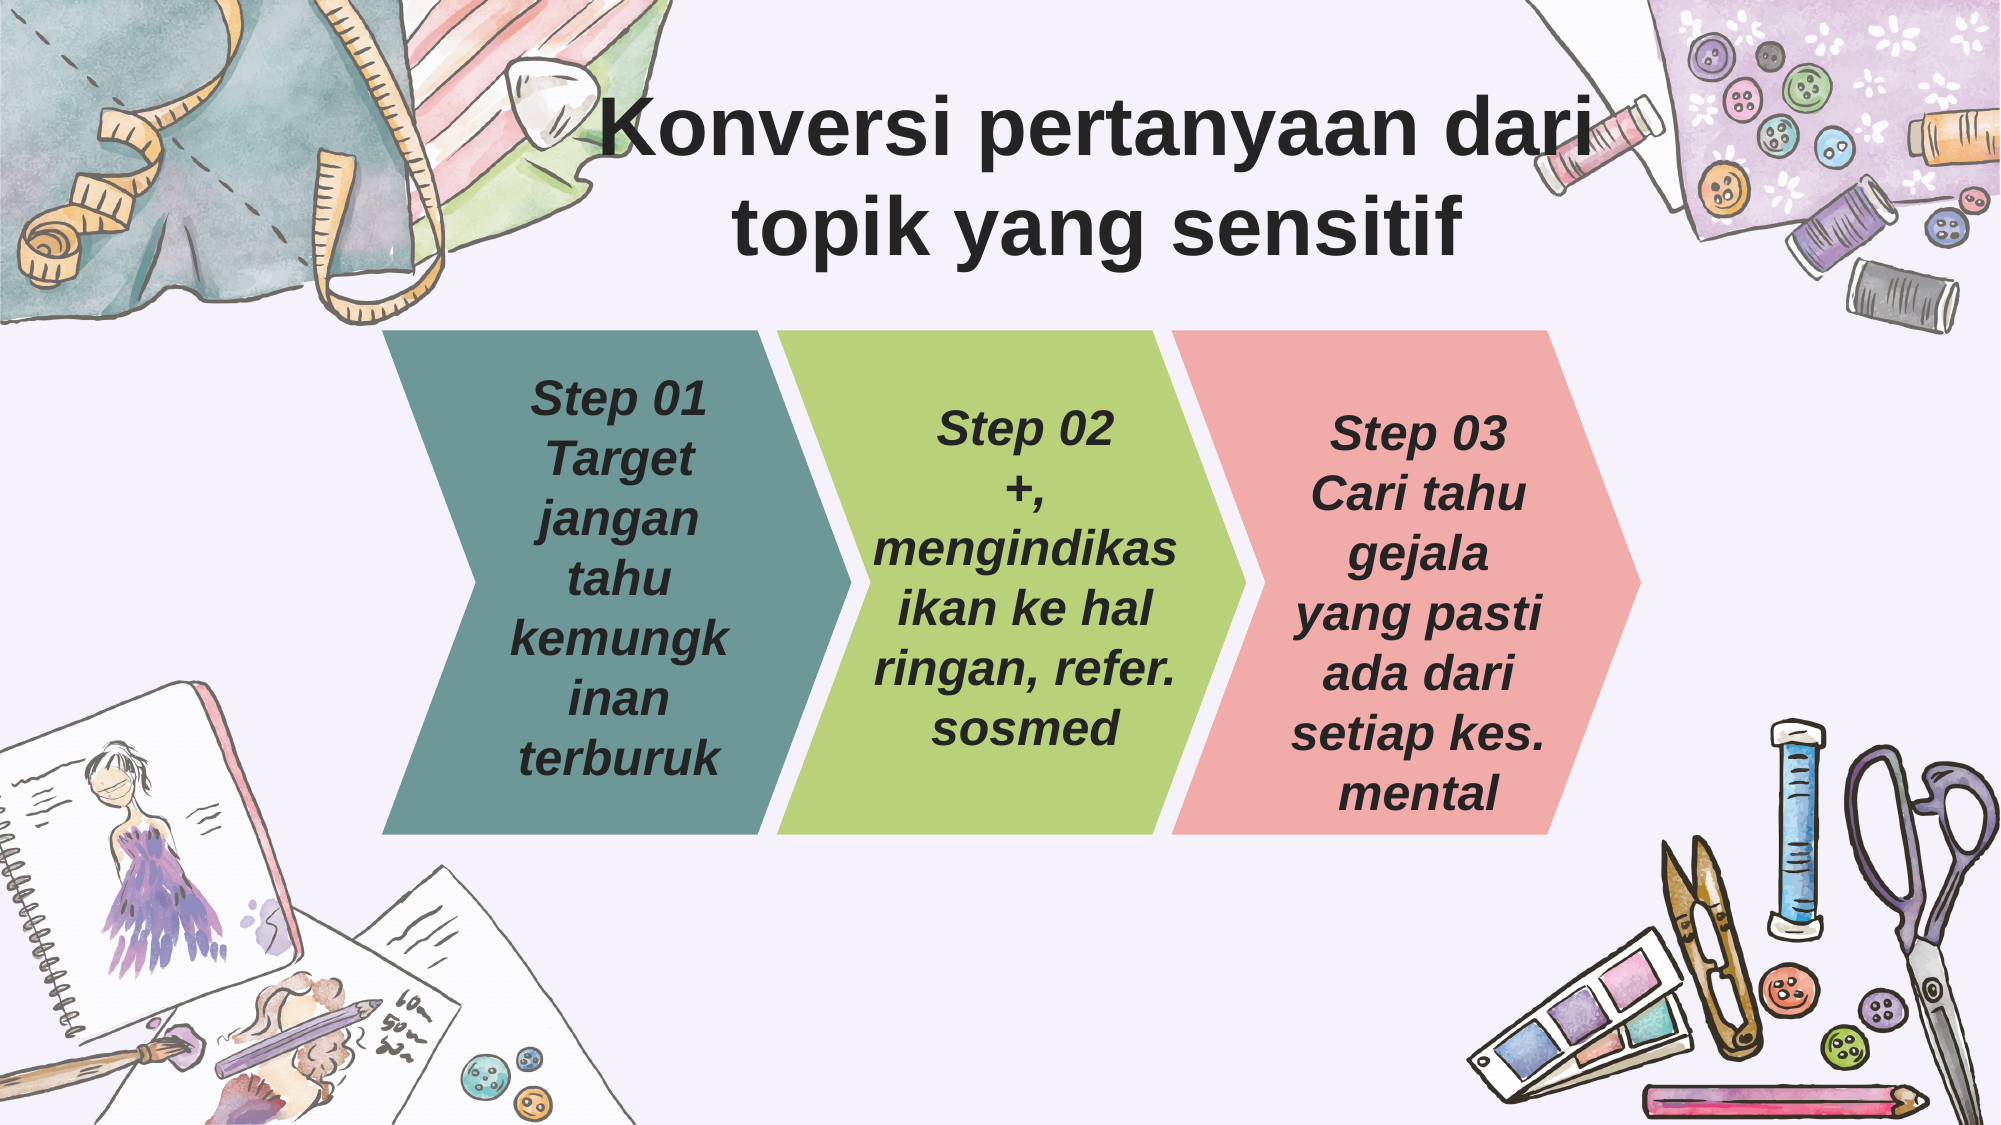

Konversi pertanyaan dari topik yang sensitif

Step 01
Target jangan tahu kemungkinan terburuk
Step 02
+, mengindikasikan ke hal ringan, refer. sosmed
Step 03
Cari tahu gejala yang pasti ada dari setiap kes. mental